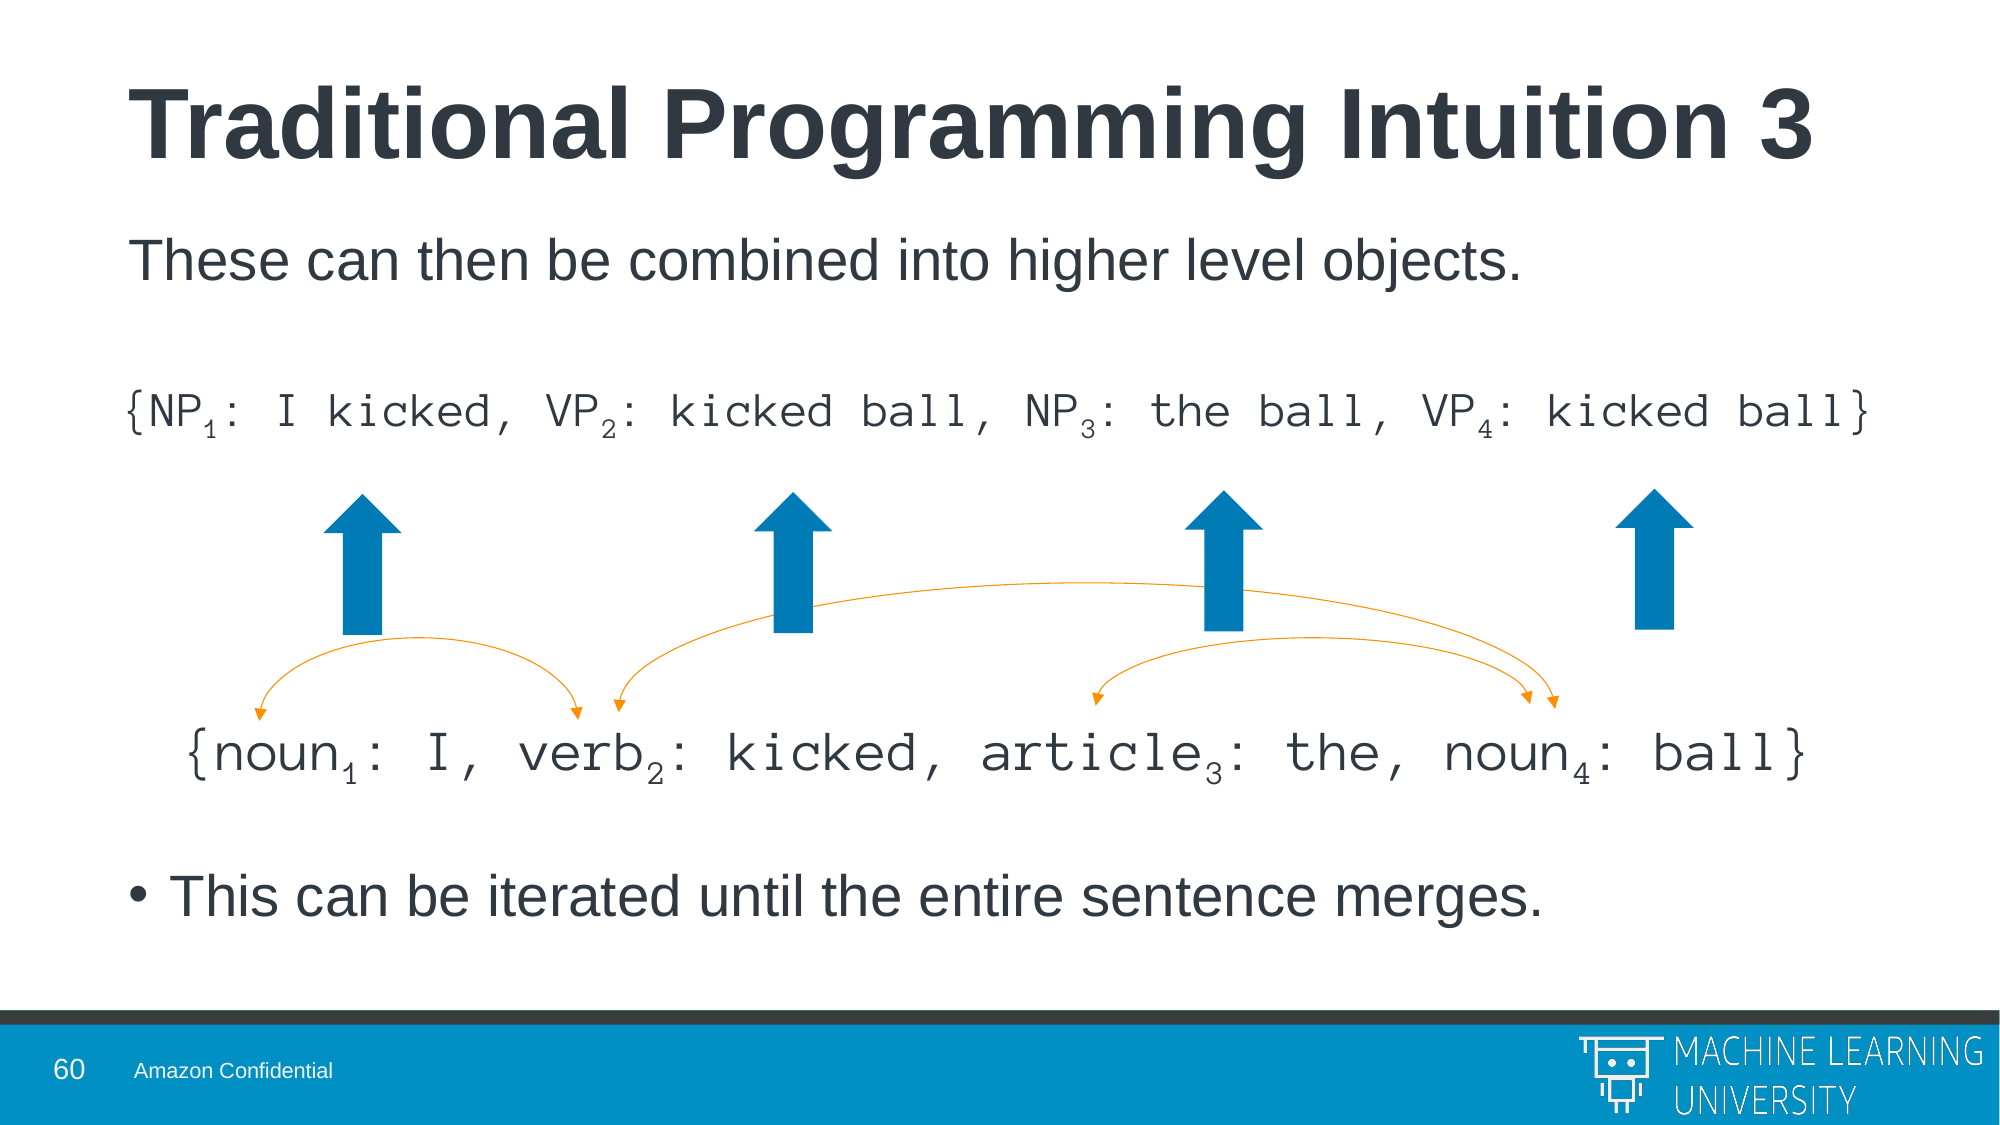

# Traditional Programming Intuition 3
These can then be combined into higher level objects.

This can be iterated until the entire sentence merges.
{NP1: I kicked, VP2: kicked ball, NP3: the ball, VP4: kicked ball}

{noun1: I, verb2: kicked, article3: the, noun4: ball}